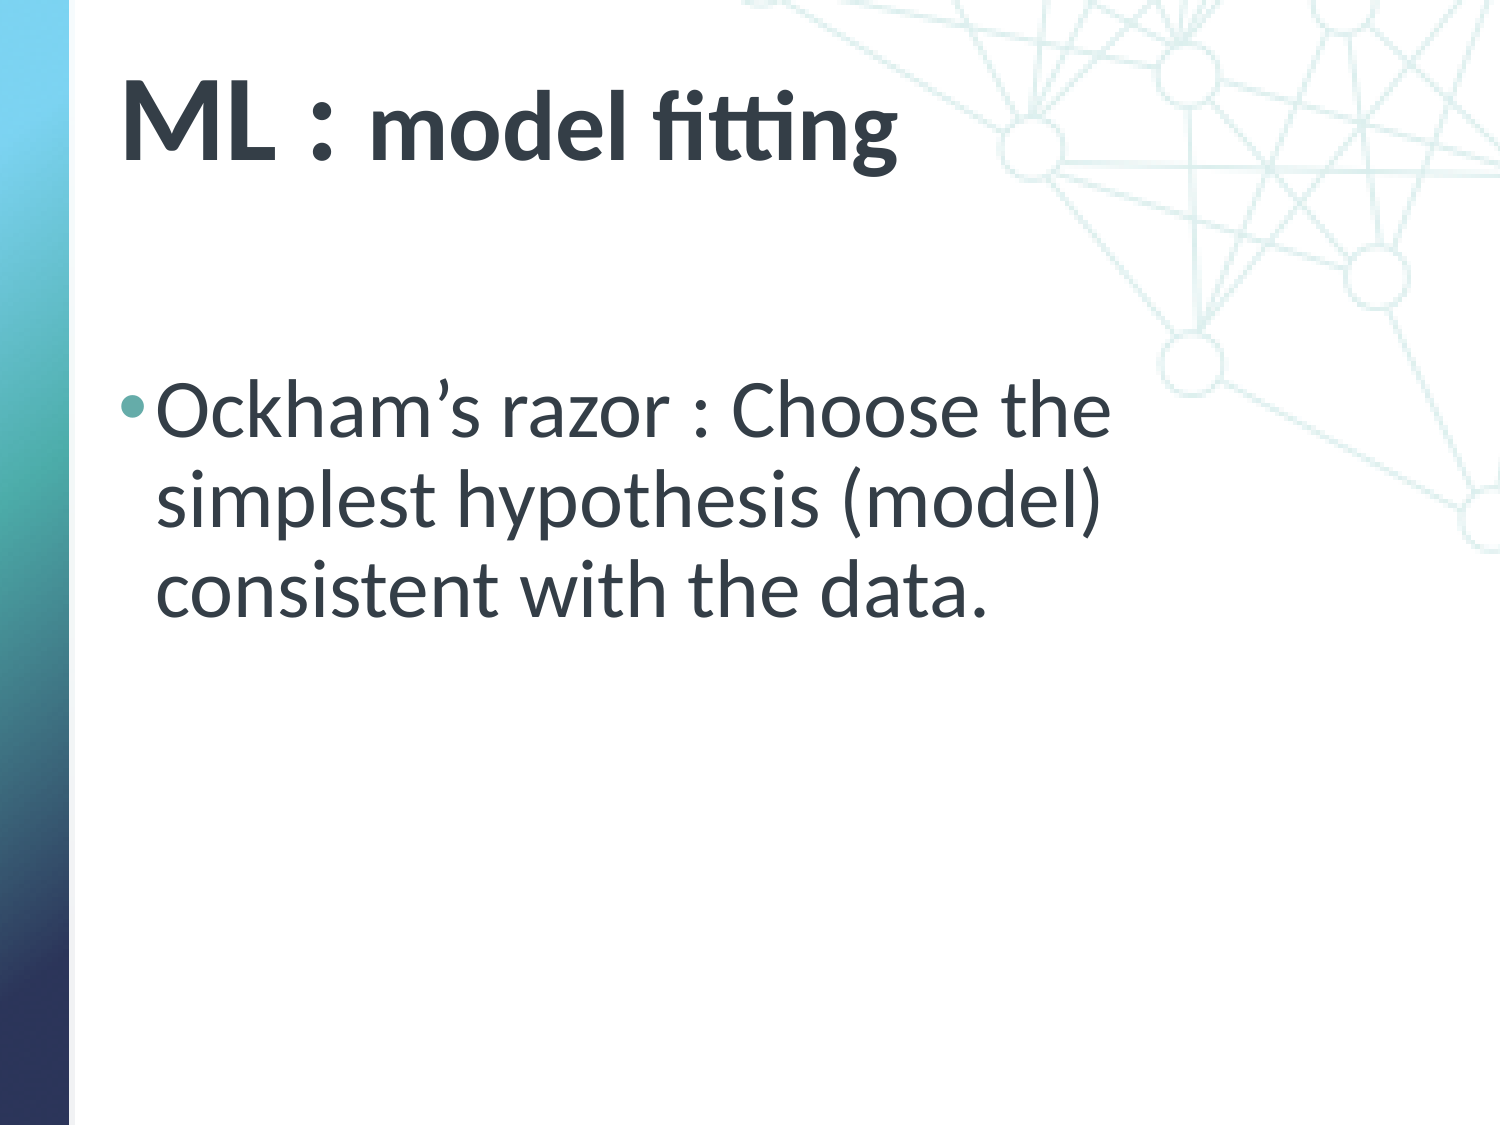

# ML : model fitting
Ockham’s razor : Choose the simplest hypothesis (model) consistent with the data.